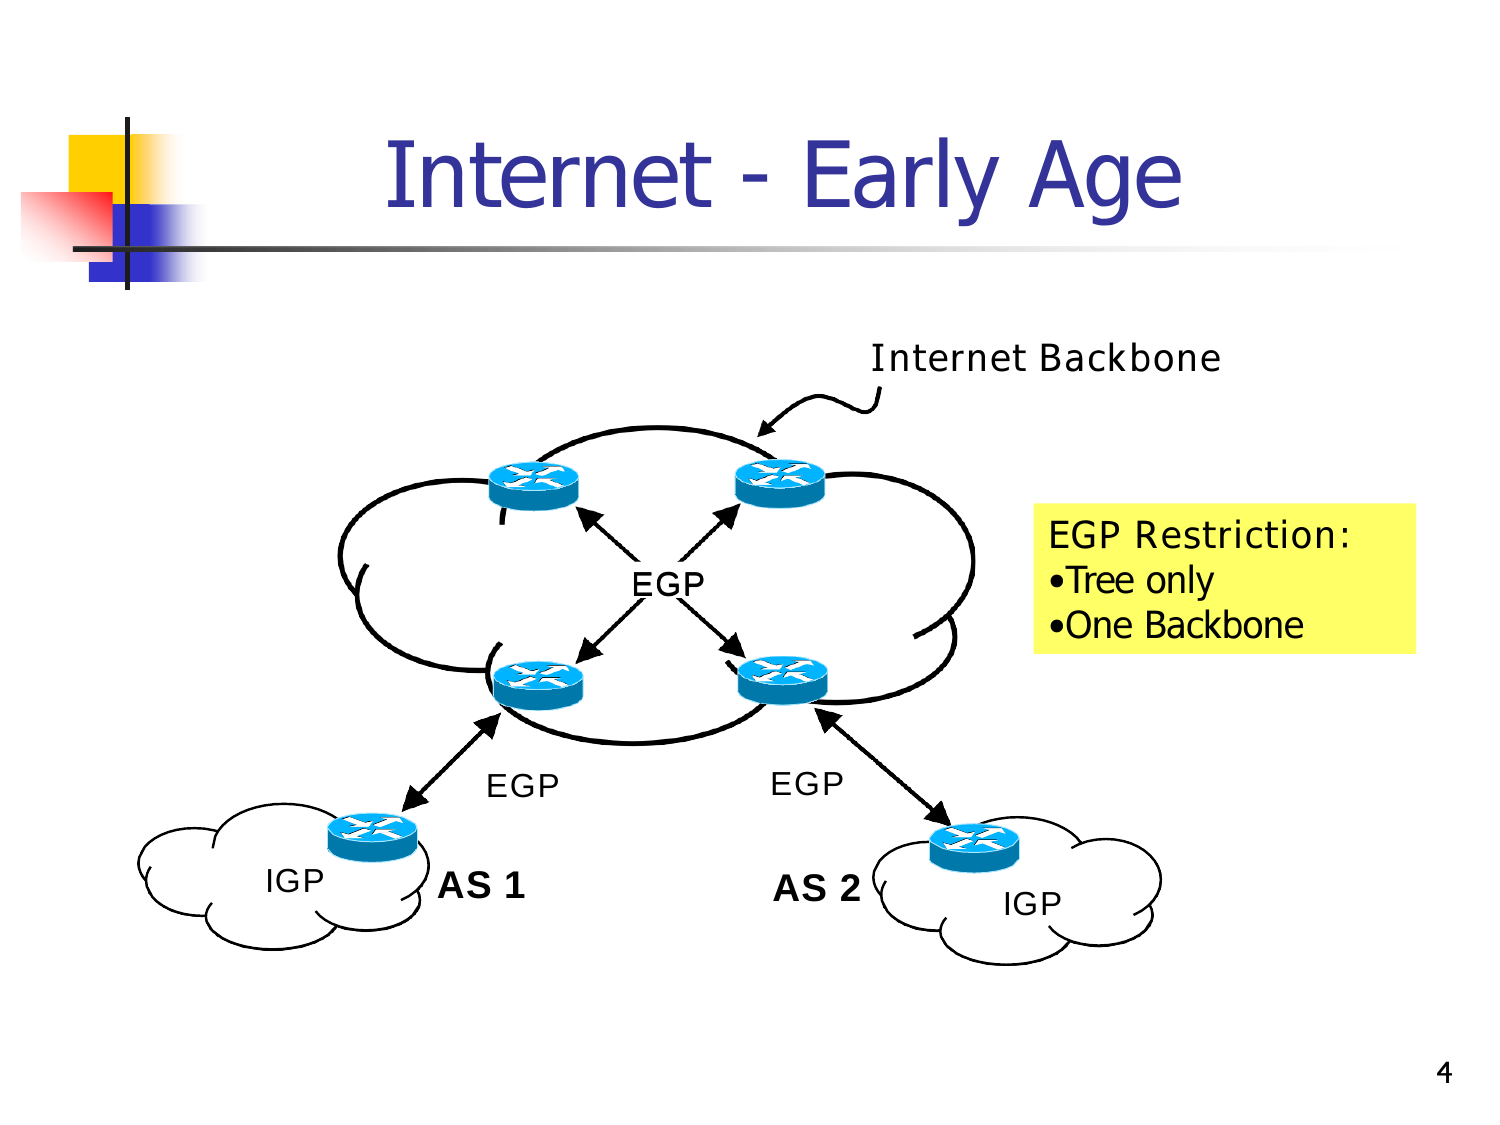

# Internet - Early Age
Internet Backbone

EGP Restriction:
•Tree only
•One Backbone
EGP
EGP
EGP
EGP
EGP

EGP
EGP
EGP

EGP

IGP
AS 1
AS 2

IGP

4